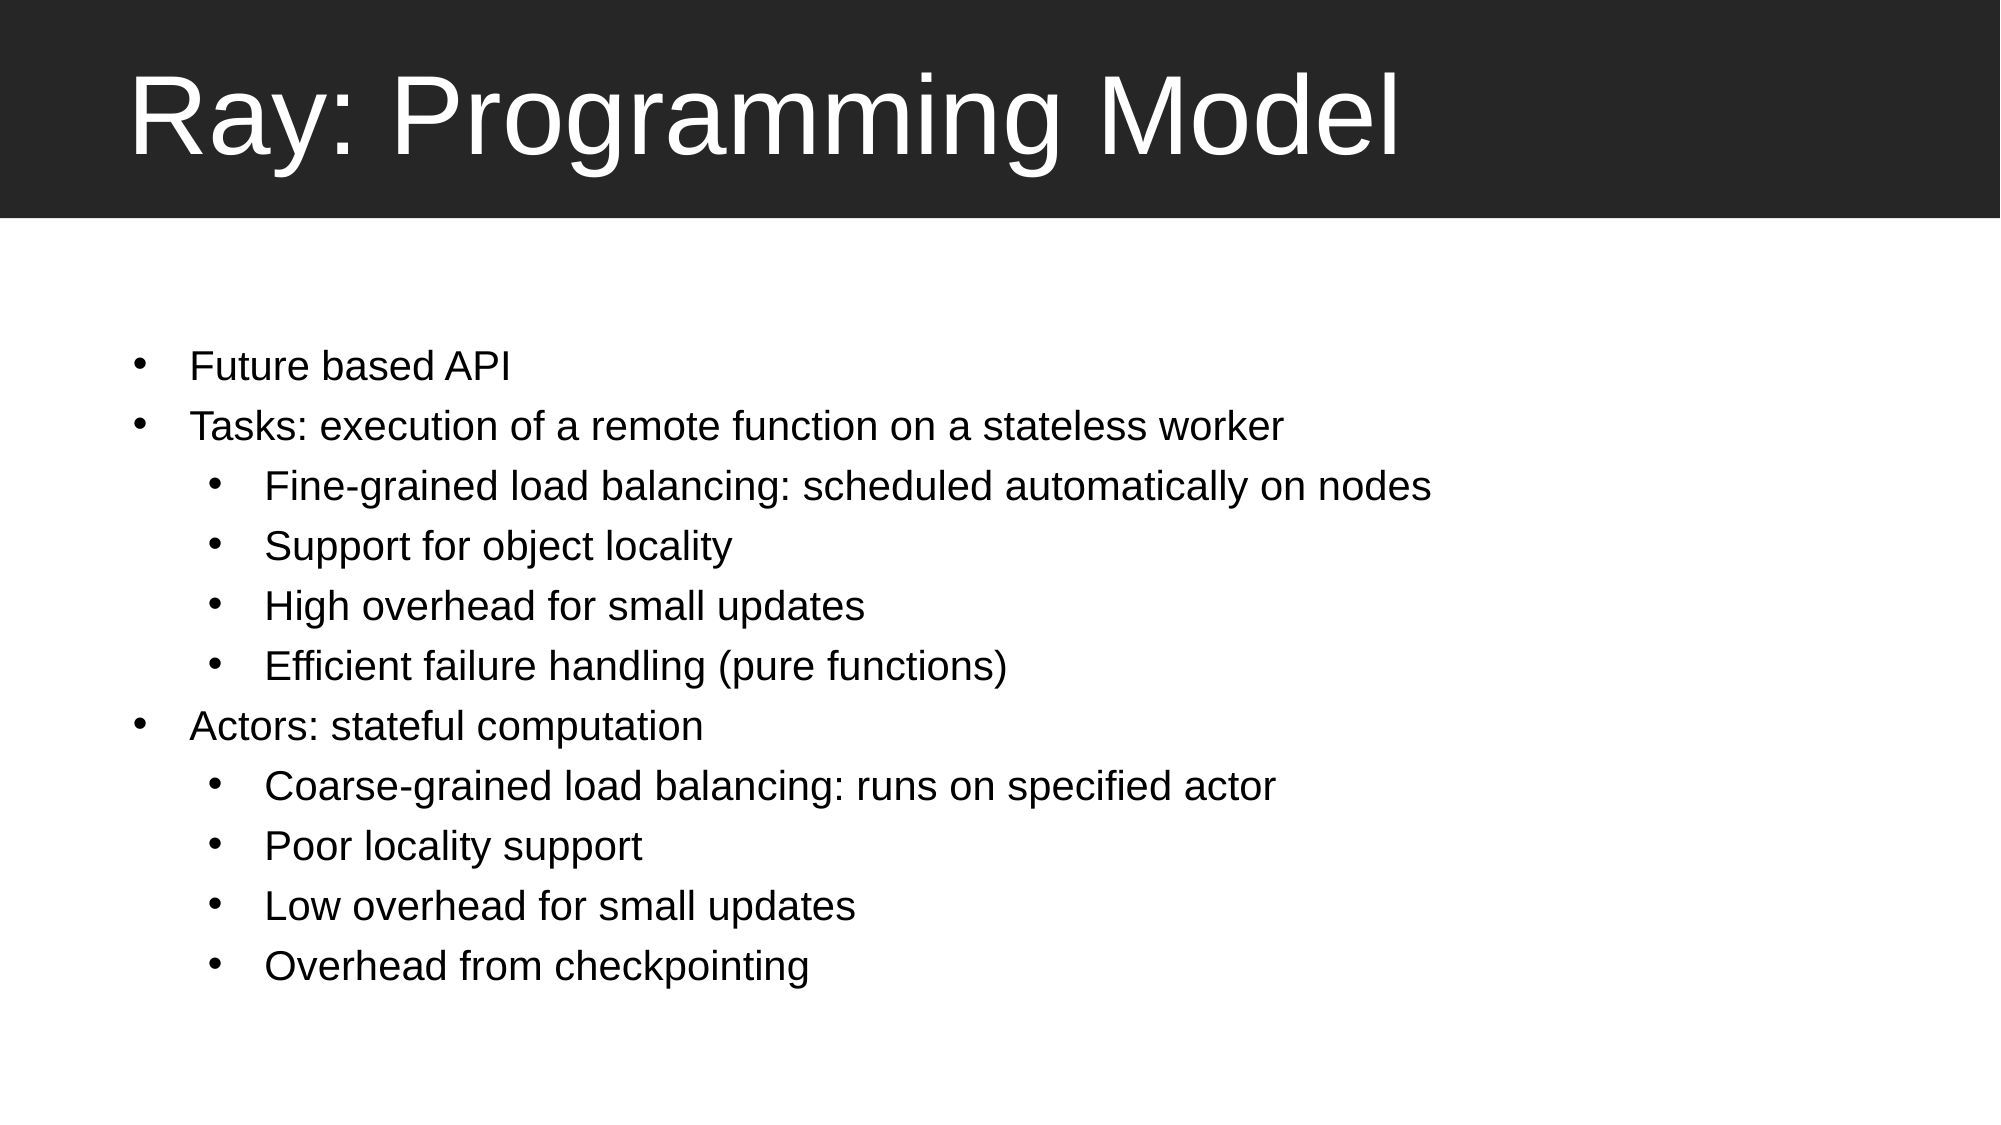

# Ray: Programming Model
Future based API
Tasks: execution of a remote function on a stateless worker
Fine-grained load balancing: scheduled automatically on nodes
Support for object locality
High overhead for small updates
Efficient failure handling (pure functions)
Actors: stateful computation
Coarse-grained load balancing: runs on specified actor
Poor locality support
Low overhead for small updates
Overhead from checkpointing
Deep Learning Frameworks